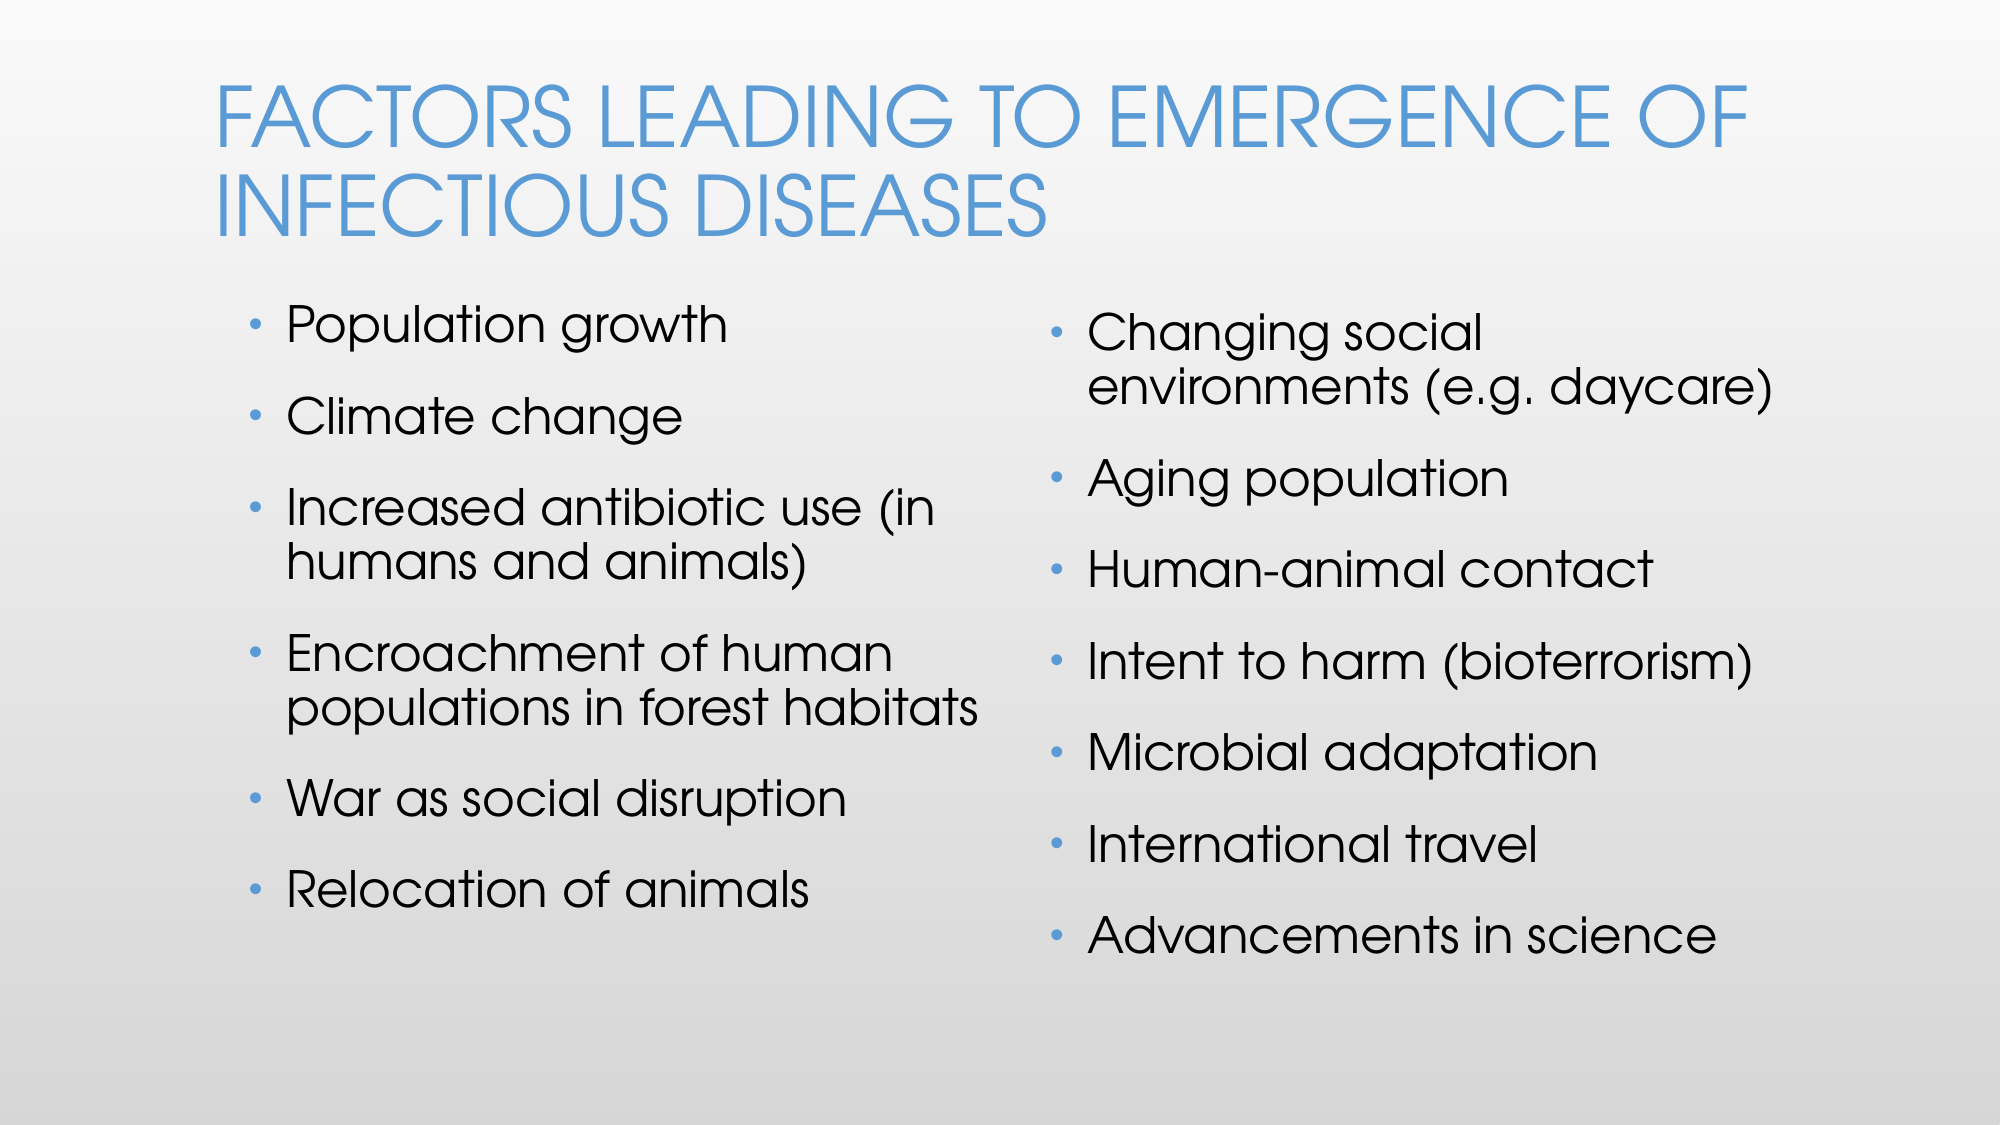

# Factors leading to emergence of infectious diseases
Population growth
Climate change
Increased antibiotic use (in humans and animals)
Encroachment of human populations in forest habitats
War as social disruption
Relocation of animals

Changing social environments (e.g. daycare)
Aging population
Human-animal contact
Intent to harm (bioterrorism)
Microbial adaptation
International travel
Advancements in science